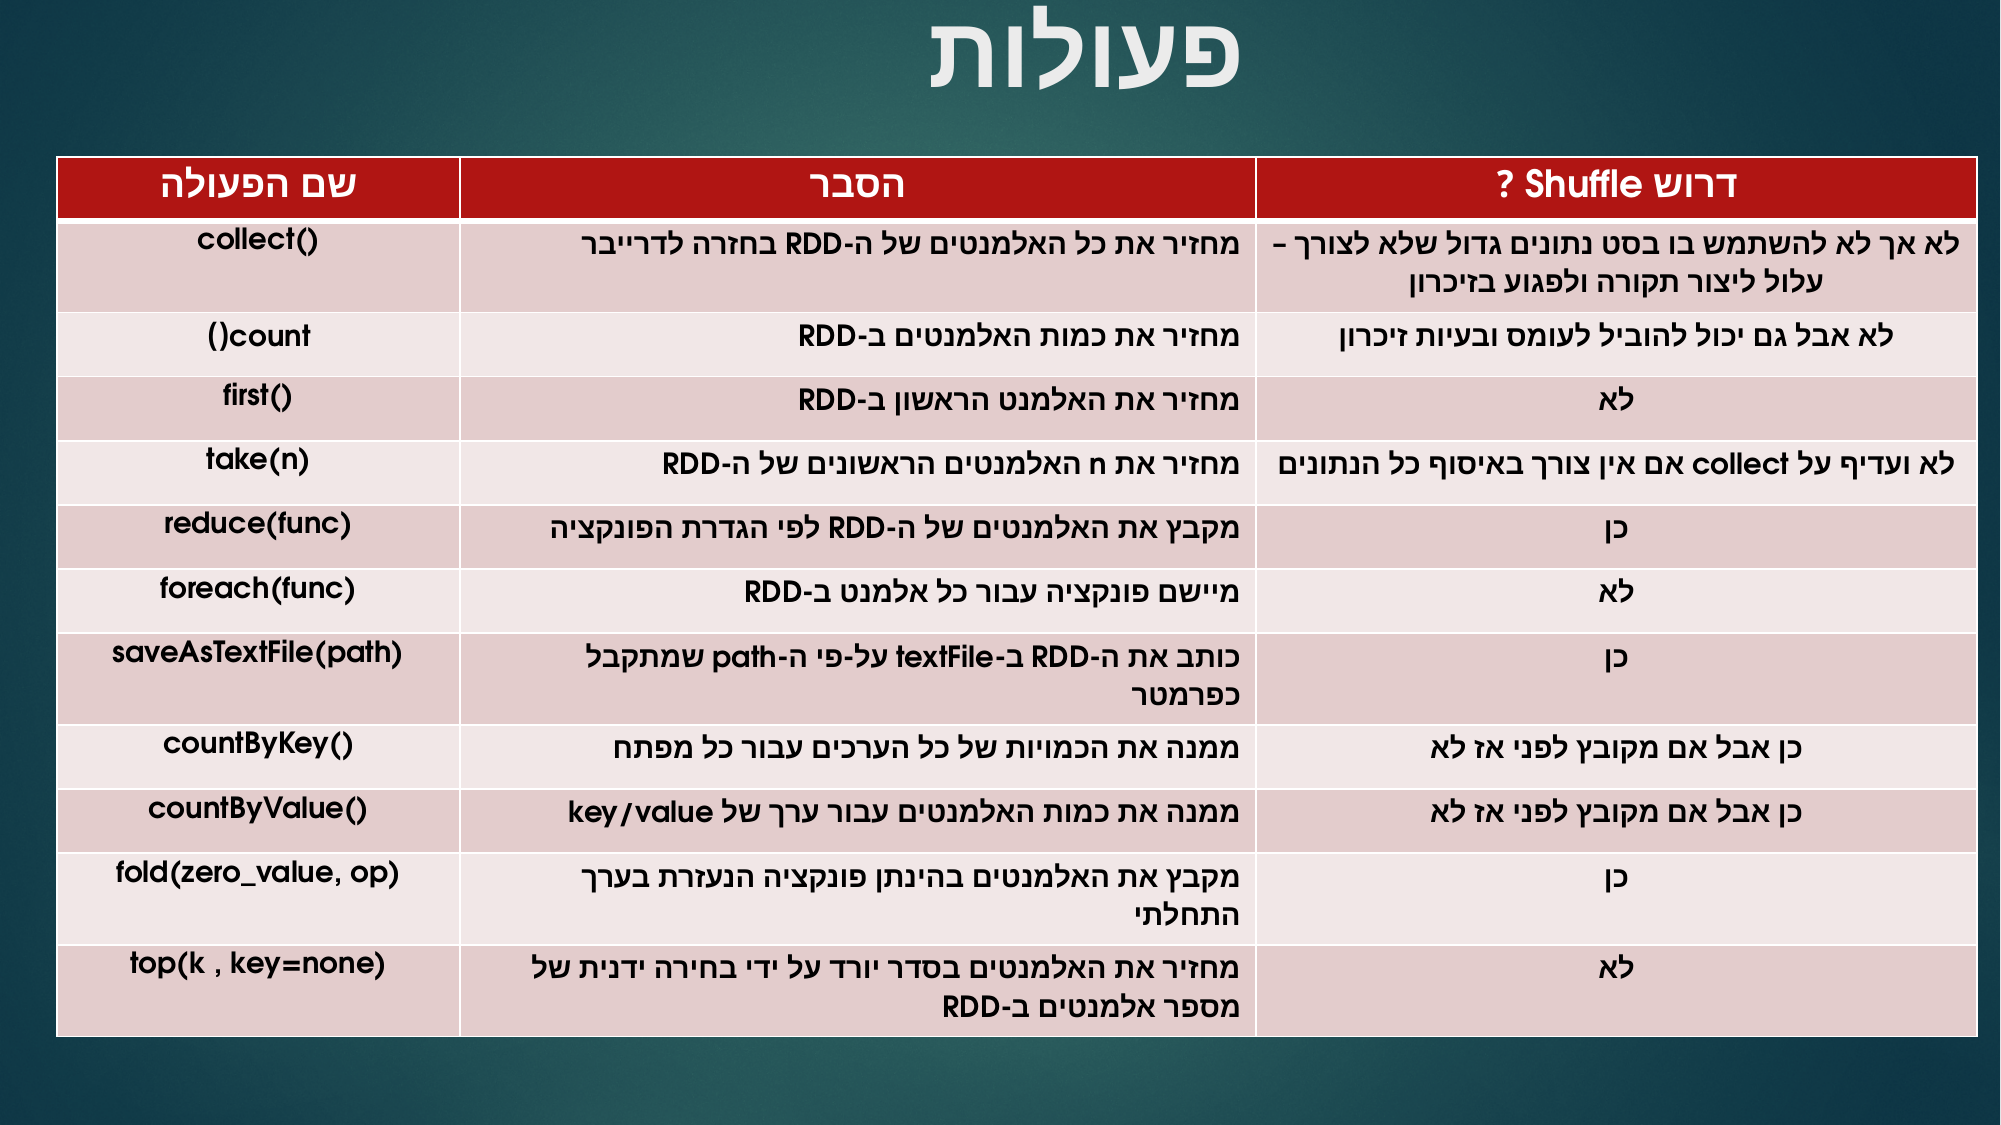

# פעולות
| שם הפעולה | הסבר | דרוש Shuffle ? |
| --- | --- | --- |
| collect() | מחזיר את כל האלמנטים של ה-RDD בחזרה לדרייבר | לא אך לא להשתמש בו בסט נתונים גדול שלא לצורך – עלול ליצור תקורה ולפגוע בזיכרון |
| count() | מחזיר את כמות האלמנטים ב-RDD | לא אבל גם יכול להוביל לעומס ובעיות זיכרון |
| first() | מחזיר את האלמנט הראשון ב-RDD | לא |
| take(n) | מחזיר את n האלמנטים הראשונים של ה-RDD | לא ועדיף על collect אם אין צורך באיסוף כל הנתונים |
| reduce(func) | מקבץ את האלמנטים של ה-RDD לפי הגדרת הפונקציה | כן |
| foreach(func) | מיישם פונקציה עבור כל אלמנט ב-RDD | לא |
| saveAsTextFile(path) | כותב את ה-RDD ב-textFile על-פי ה-path שמתקבל כפרמטר | כן |
| countByKey() | ממנה את הכמויות של כל הערכים עבור כל מפתח | כן אבל אם מקובץ לפני אז לא |
| countByValue() | ממנה את כמות האלמנטים עבור ערך של key/value | כן אבל אם מקובץ לפני אז לא |
| fold(zero\_value, op) | מקבץ את האלמנטים בהינתן פונקציה הנעזרת בערך התחלתי | כן |
| top(k , key=none) | מחזיר את האלמנטים בסדר יורד על ידי בחירה ידנית של מספר אלמנטים ב-RDD | לא |